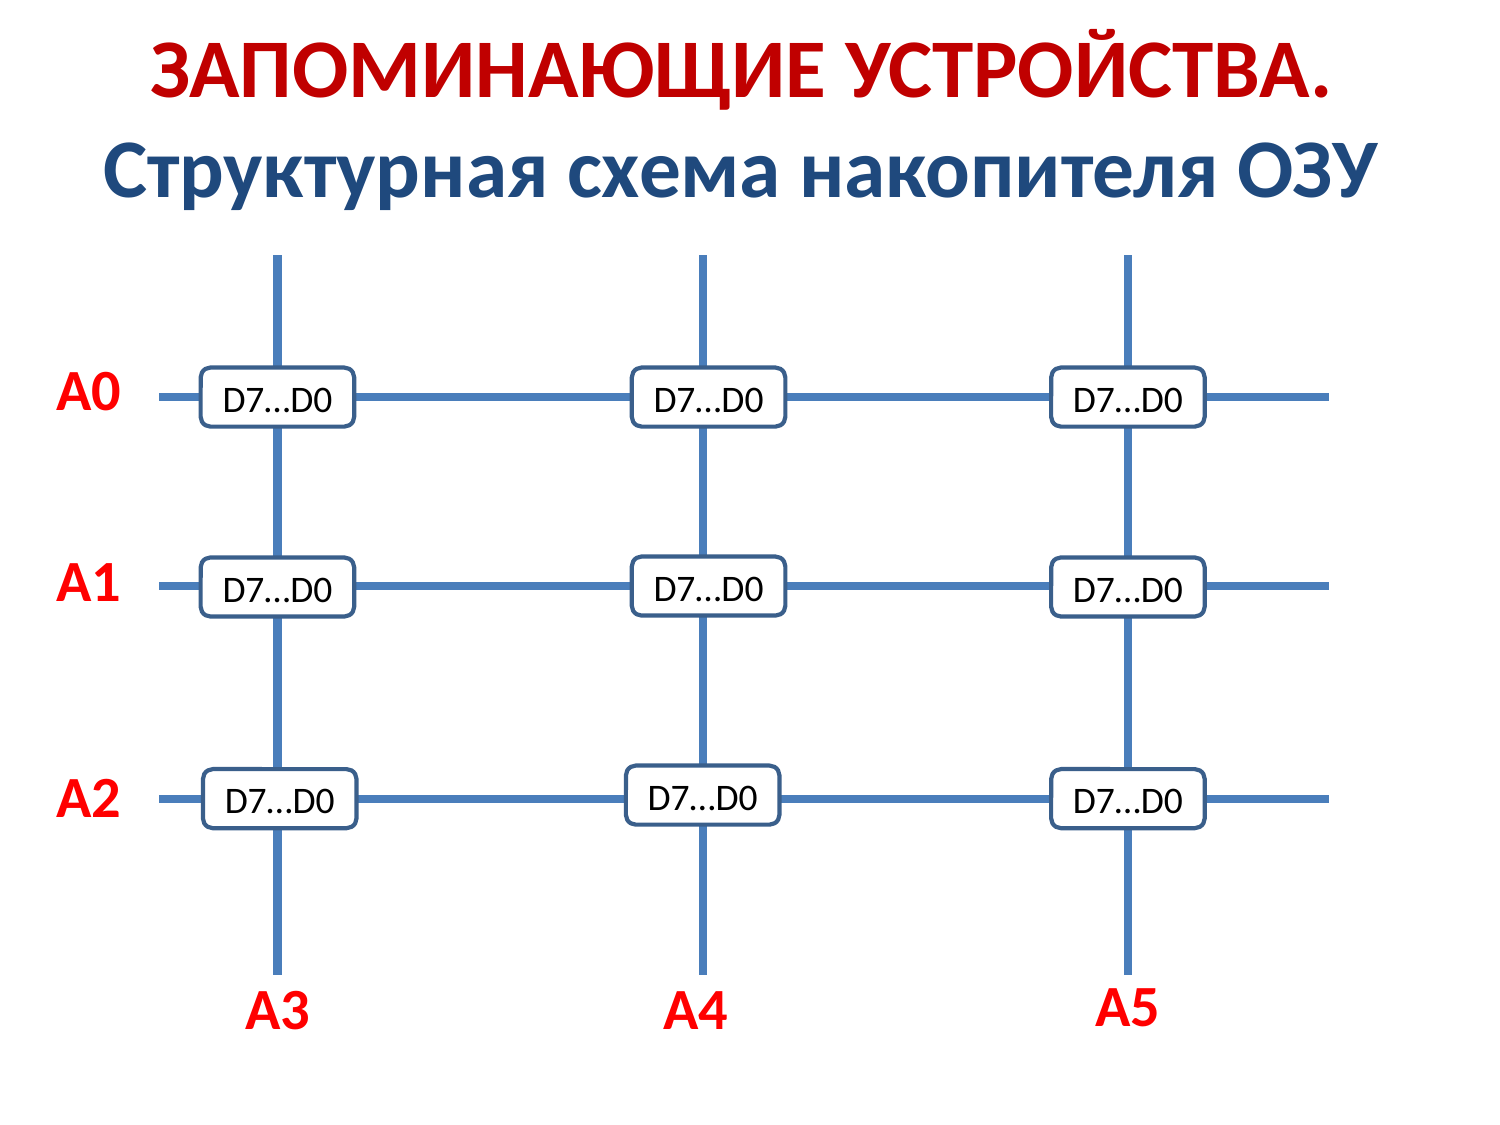

ЗАПОМИНАЮЩИЕ УСТРОЙСТВА.
Структурная схема накопителя ОЗУ
A0
D7…D0
D7…D0
D7…D0
A1
D7…D0
D7…D0
D7…D0
A2
D7…D0
D7…D0
D7…D0
A5
A4
A3